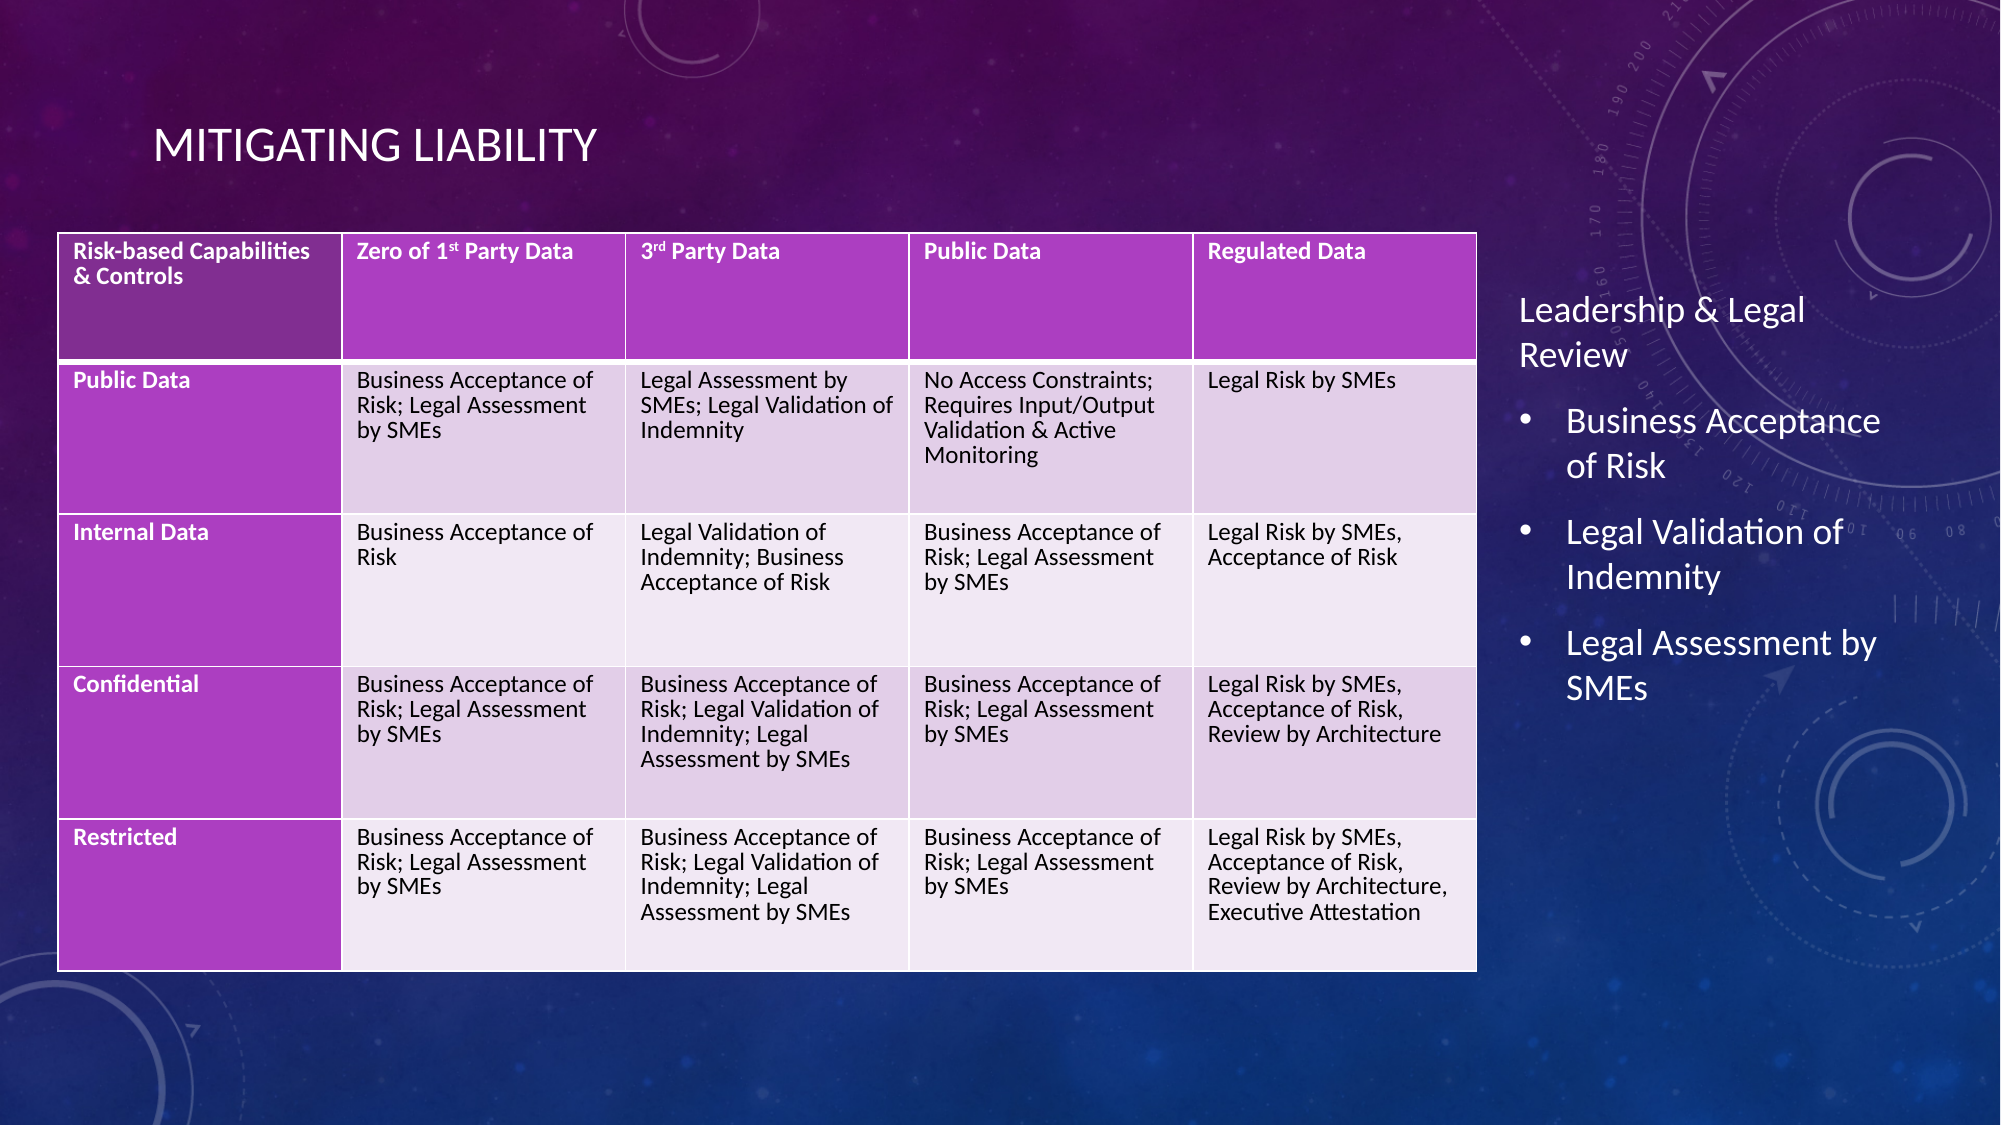

# Mitigating Liability
Leadership & Legal Review
Business Acceptance of Risk
Legal Validation of Indemnity
Legal Assessment by SMEs

| Risk-based Capabilities & Controls | Zero of 1st Party Data | 3rd Party Data | Public Data |
| --- | --- | --- | --- |
| Public Data | Business Acceptance of Risk; Legal Assessment by SMEs | Legal Assessment by SMEs; Legal Validation of Indemnity | No Access Constraints; Requires Input/Output Validation & Active Monitoring |
| Internal Data | Business Acceptance of Risk | Legal Validation of Indemnity; Business Acceptance of Risk | Business Acceptance of Risk; Legal Assessment by SMEs |
| Confidential | Business Acceptance of Risk; Legal Assessment by SMEs | Business Acceptance of Risk; Legal Validation of Indemnity; Legal Assessment by SMEs | Business Acceptance of Risk; Legal Assessment by SMEs |
| Restricted | Business Acceptance of Risk; Legal Assessment by SMEs | Business Acceptance of Risk; Legal Validation of Indemnity; Legal Assessment by SMEs | Business Acceptance of Risk; Legal Assessment by SMEs |
| Risk-based Capabilities & Controls | Zero of 1st Party Data | 3rd Party Data | Public Data | Regulated Data |
| --- | --- | --- | --- | --- |
| Public Data | Business Acceptance of Risk; Legal Assessment by SMEs | Legal Assessment by SMEs; Legal Validation of Indemnity | No Access Constraints; Requires Input/Output Validation & Active Monitoring | Legal Risk by SMEs |
| Internal Data | Business Acceptance of Risk | Legal Validation of Indemnity; Business Acceptance of Risk | Business Acceptance of Risk; Legal Assessment by SMEs | Legal Risk by SMEs, Acceptance of Risk |
| Confidential | Business Acceptance of Risk; Legal Assessment by SMEs | Business Acceptance of Risk; Legal Validation of Indemnity; Legal Assessment by SMEs | Business Acceptance of Risk; Legal Assessment by SMEs | Legal Risk by SMEs, Acceptance of Risk, Review by Architecture |
| Restricted | Business Acceptance of Risk; Legal Assessment by SMEs | Business Acceptance of Risk; Legal Validation of Indemnity; Legal Assessment by SMEs | Business Acceptance of Risk; Legal Assessment by SMEs | Legal Risk by SMEs, Acceptance of Risk, Review by Architecture, Executive Attestation |